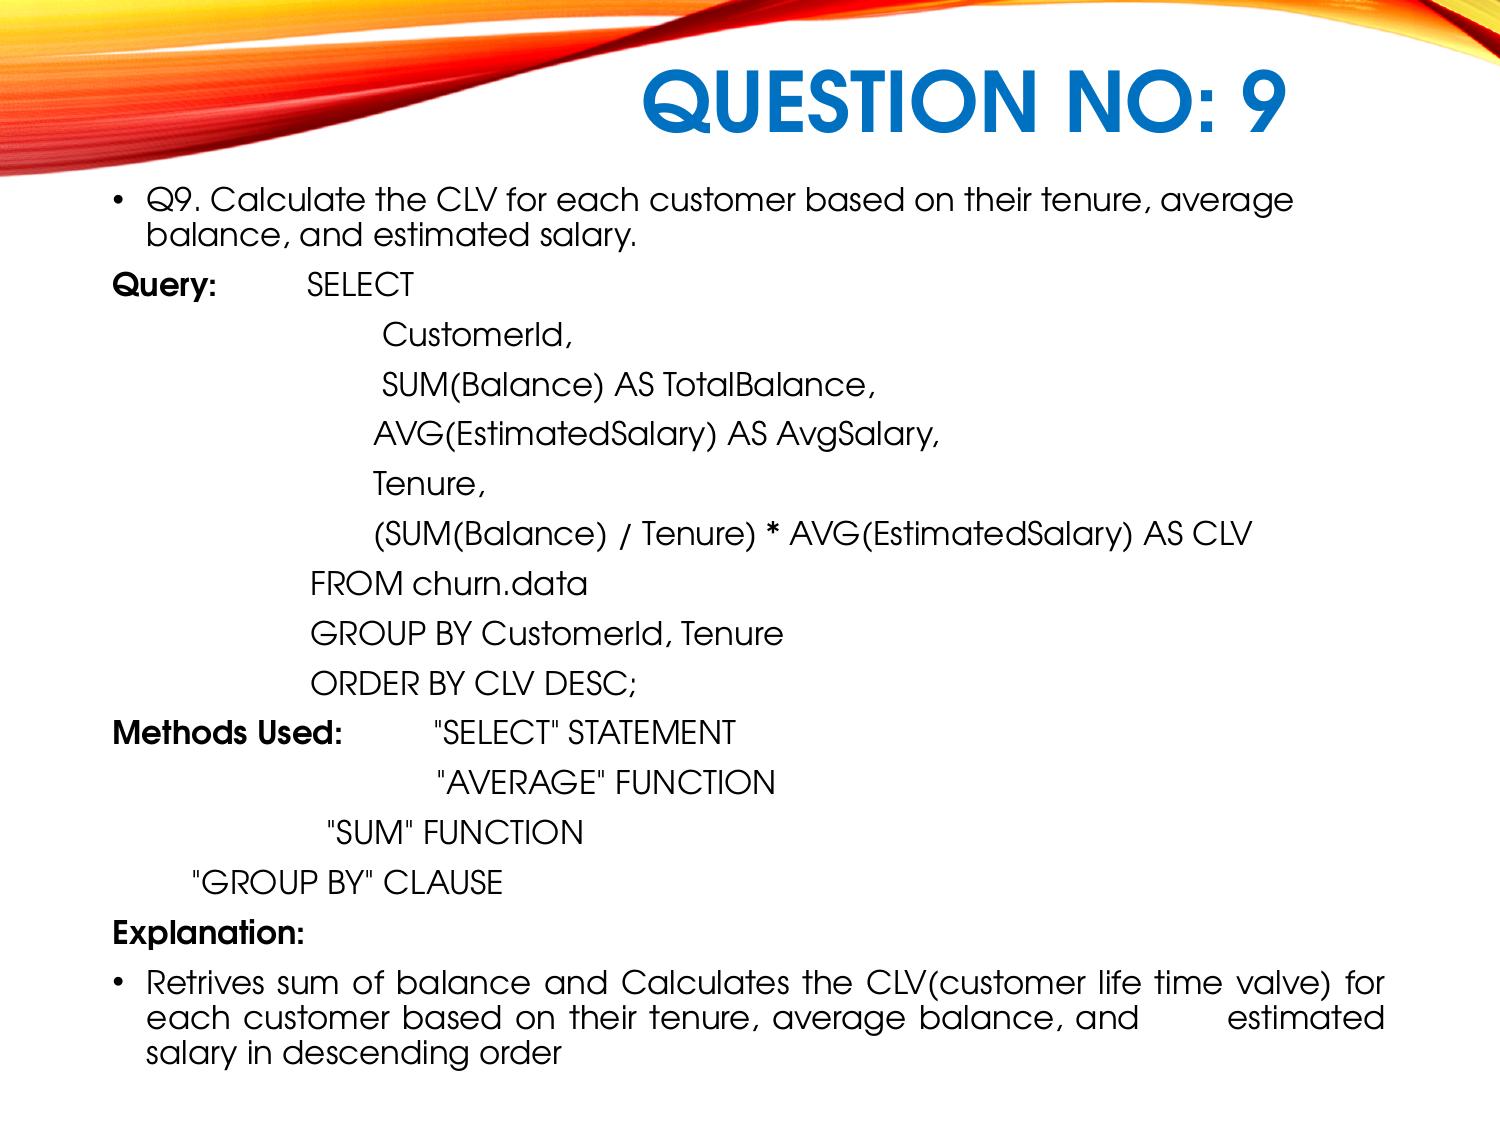

# QUESTION NO: 9
Q9. Calculate the CLV for each customer based on their tenure, average balance, and estimated salary.
Query:          SELECT
                              CustomerId,
                              SUM(Balance) AS TotalBalance,
                             AVG(EstimatedSalary) AS AvgSalary,
                             Tenure,
                             (SUM(Balance) / Tenure) * AVG(EstimatedSalary) AS CLV
                      FROM churn.data
                      GROUP BY CustomerId, Tenure
                      ORDER BY CLV DESC;
Methods Used:          "SELECT" STATEMENT
                                    "AVERAGE" FUNCTION
		                    "SUM" FUNCTION
			     "GROUP BY" CLAUSE
Explanation:
Retrives sum of balance and Calculates the CLV(customer life time valve) for each customer based on their tenure, average balance, and       estimated salary in descending order